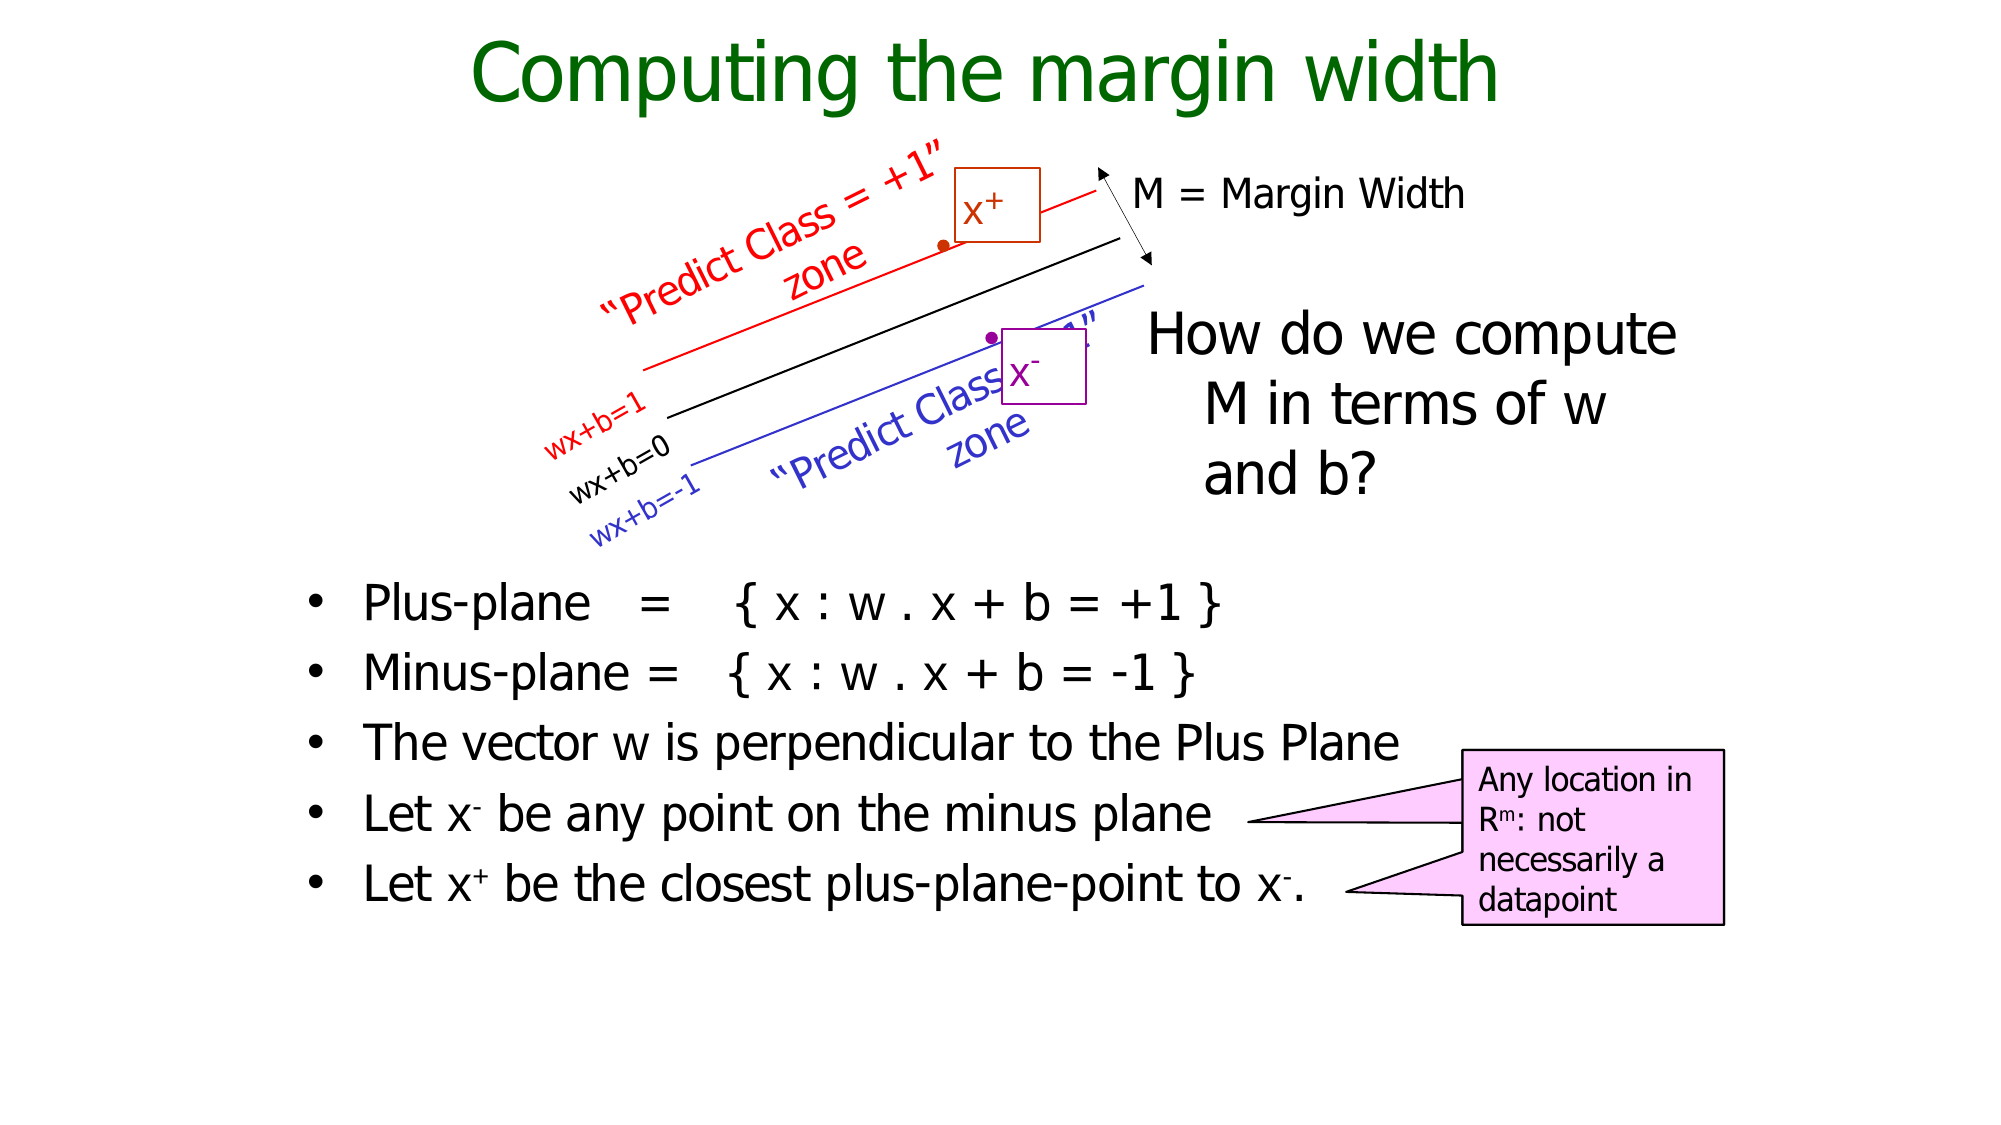

# Computing the margin width
M = Margin Width

x+

“Predict Class = +1” zone

How do we compute M in terms of w and b?
x-

“Predict Class = -1” zone
wx+b=1
wx+b=0
wx+b=-1
Plus-plane   =    { x : w . x + b = +1 }
Minus-plane =   { x : w . x + b = -1 }
The vector w is perpendicular to the Plus Plane
Let x- be any point on the minus plane
Let x+ be the closest plus-plane-point to x-.

Any location in Âm: not necessarily a datapoint

Any location in Rm: not necessarily a datapoint
30